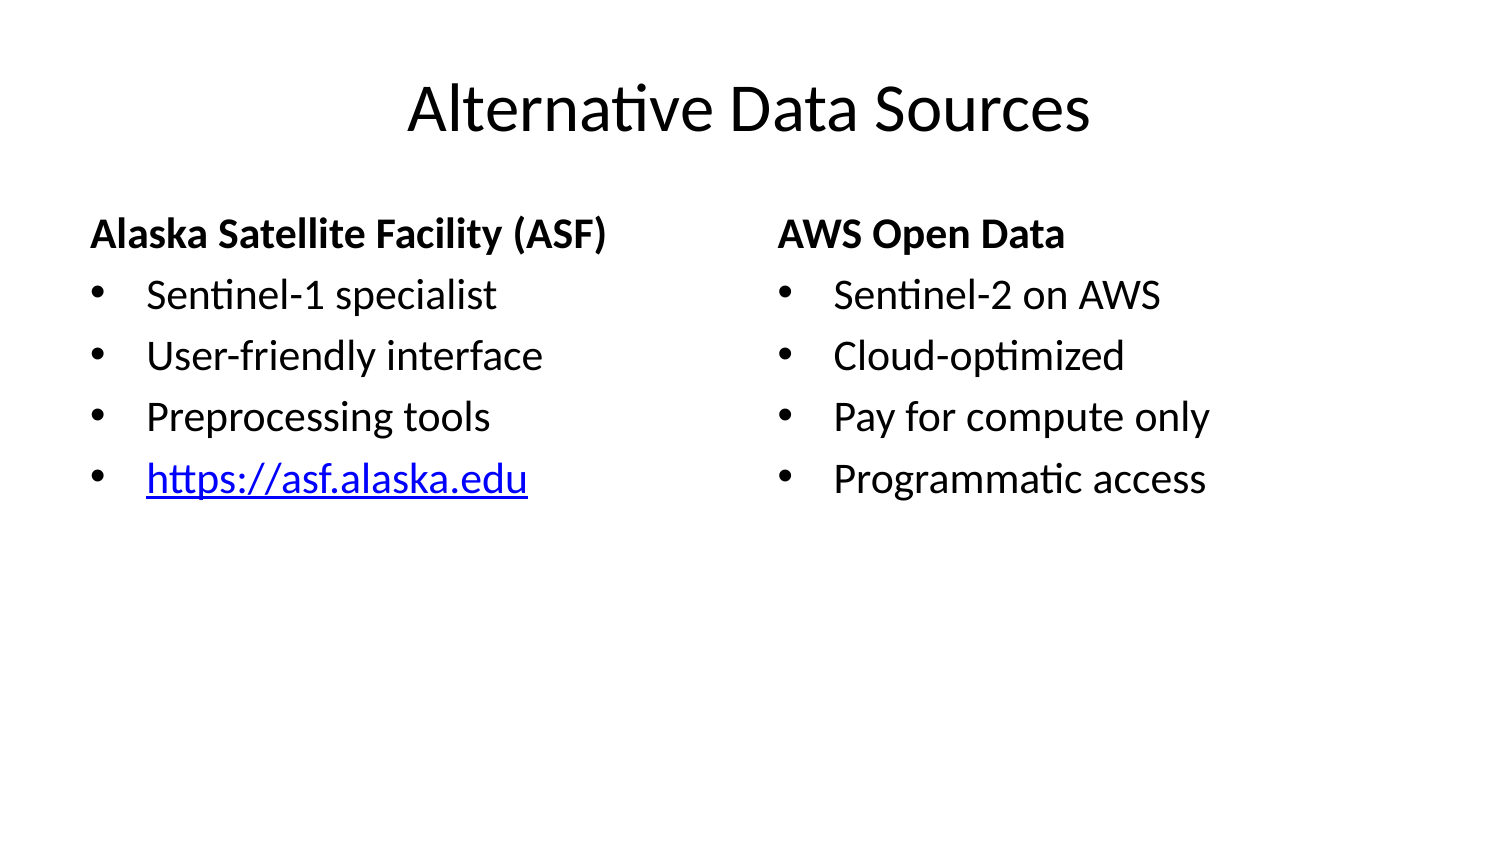

# Alternative Data Sources
Alaska Satellite Facility (ASF)
Sentinel-1 specialist
User-friendly interface
Preprocessing tools
https://asf.alaska.edu
AWS Open Data
Sentinel-2 on AWS
Cloud-optimized
Pay for compute only
Programmatic access